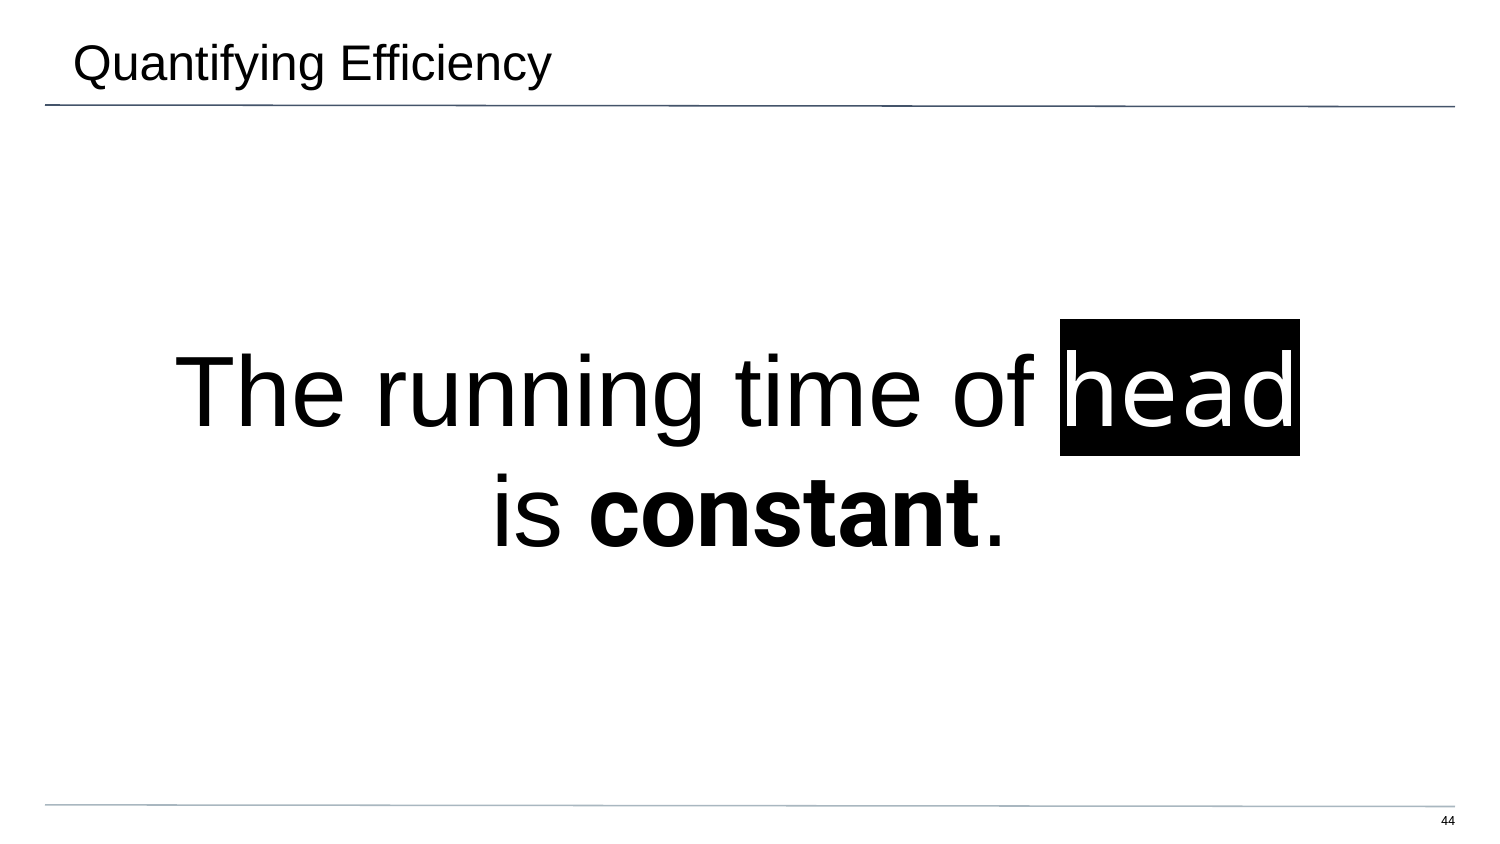

# Quantifying Efficiency

The running time of head
is constant.